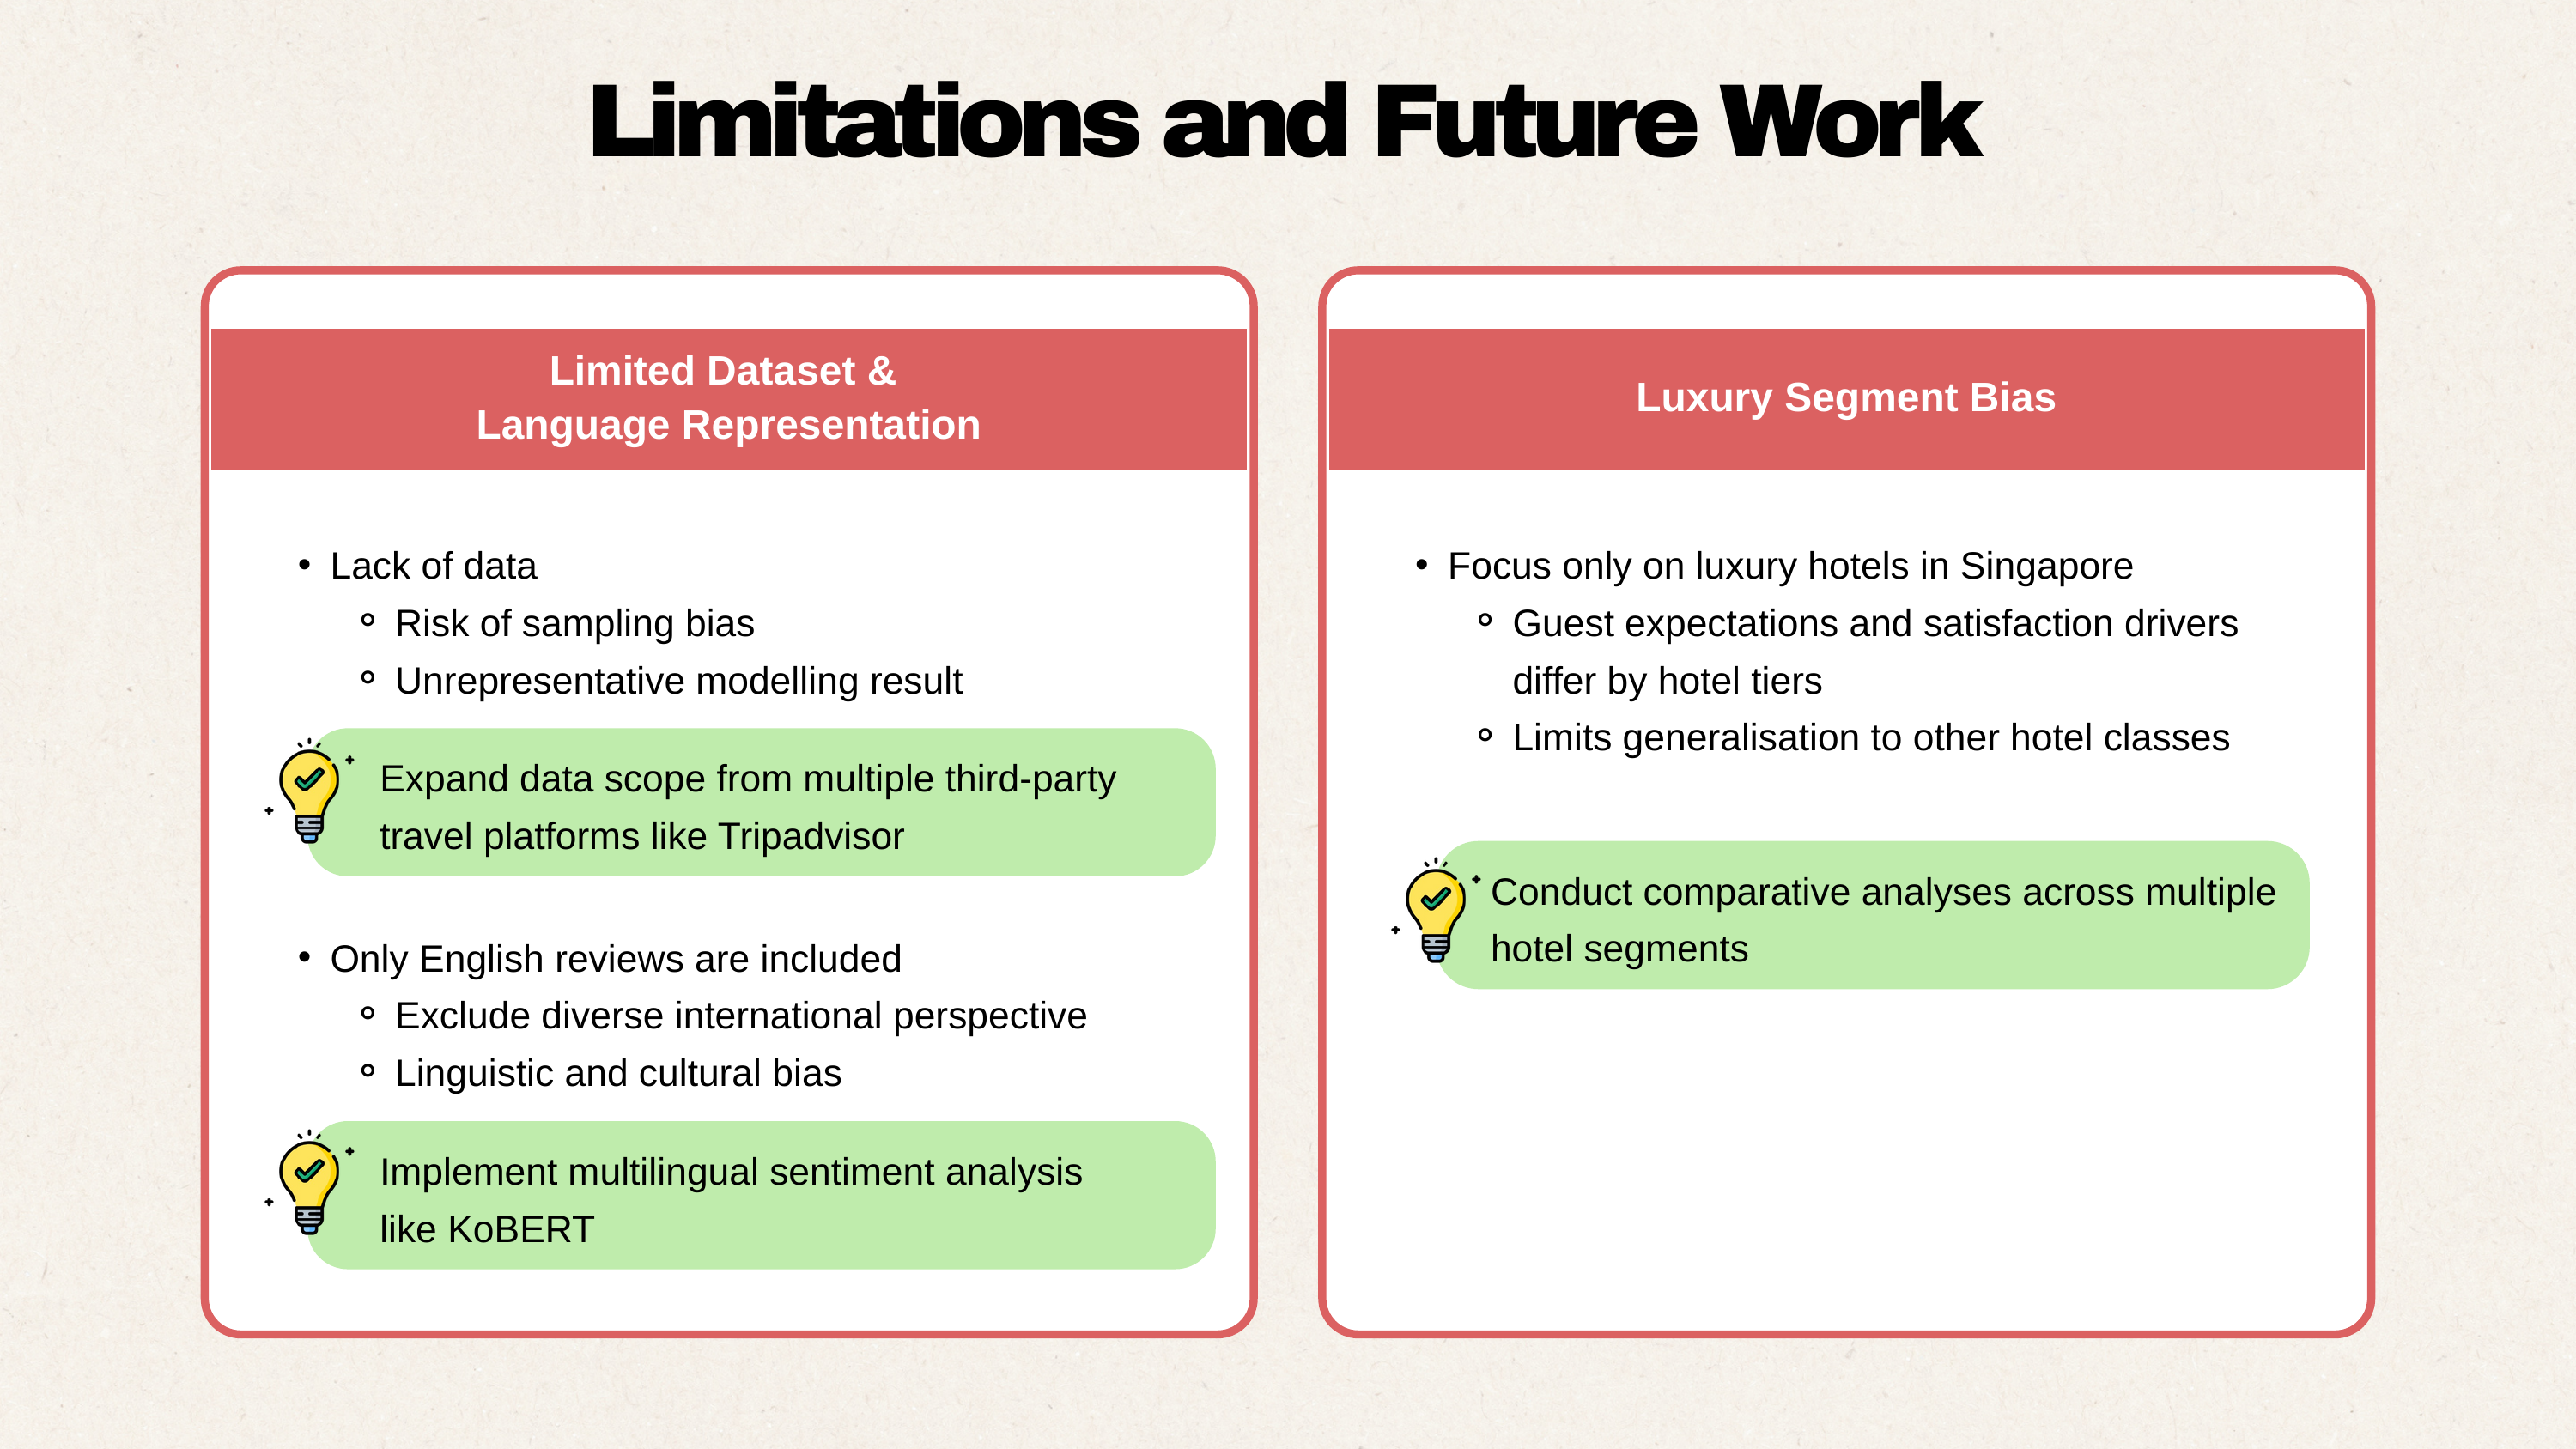

Limitations and Future Work

Limited Dataset &
Language Representation

Luxury Segment Bias
Lack of data
Risk of sampling bias
Unrepresentative modelling result
Focus only on luxury hotels in Singapore
Guest expectations and satisfaction drivers differ by hotel tiers
Limits generalisation to other hotel classes

Expand data scope from multiple third-party travel platforms like Tripadvisor

Conduct comparative analyses across multiple hotel segments
Only English reviews are included
Exclude diverse international perspective
Linguistic and cultural bias

Implement multilingual sentiment analysis like KoBERT